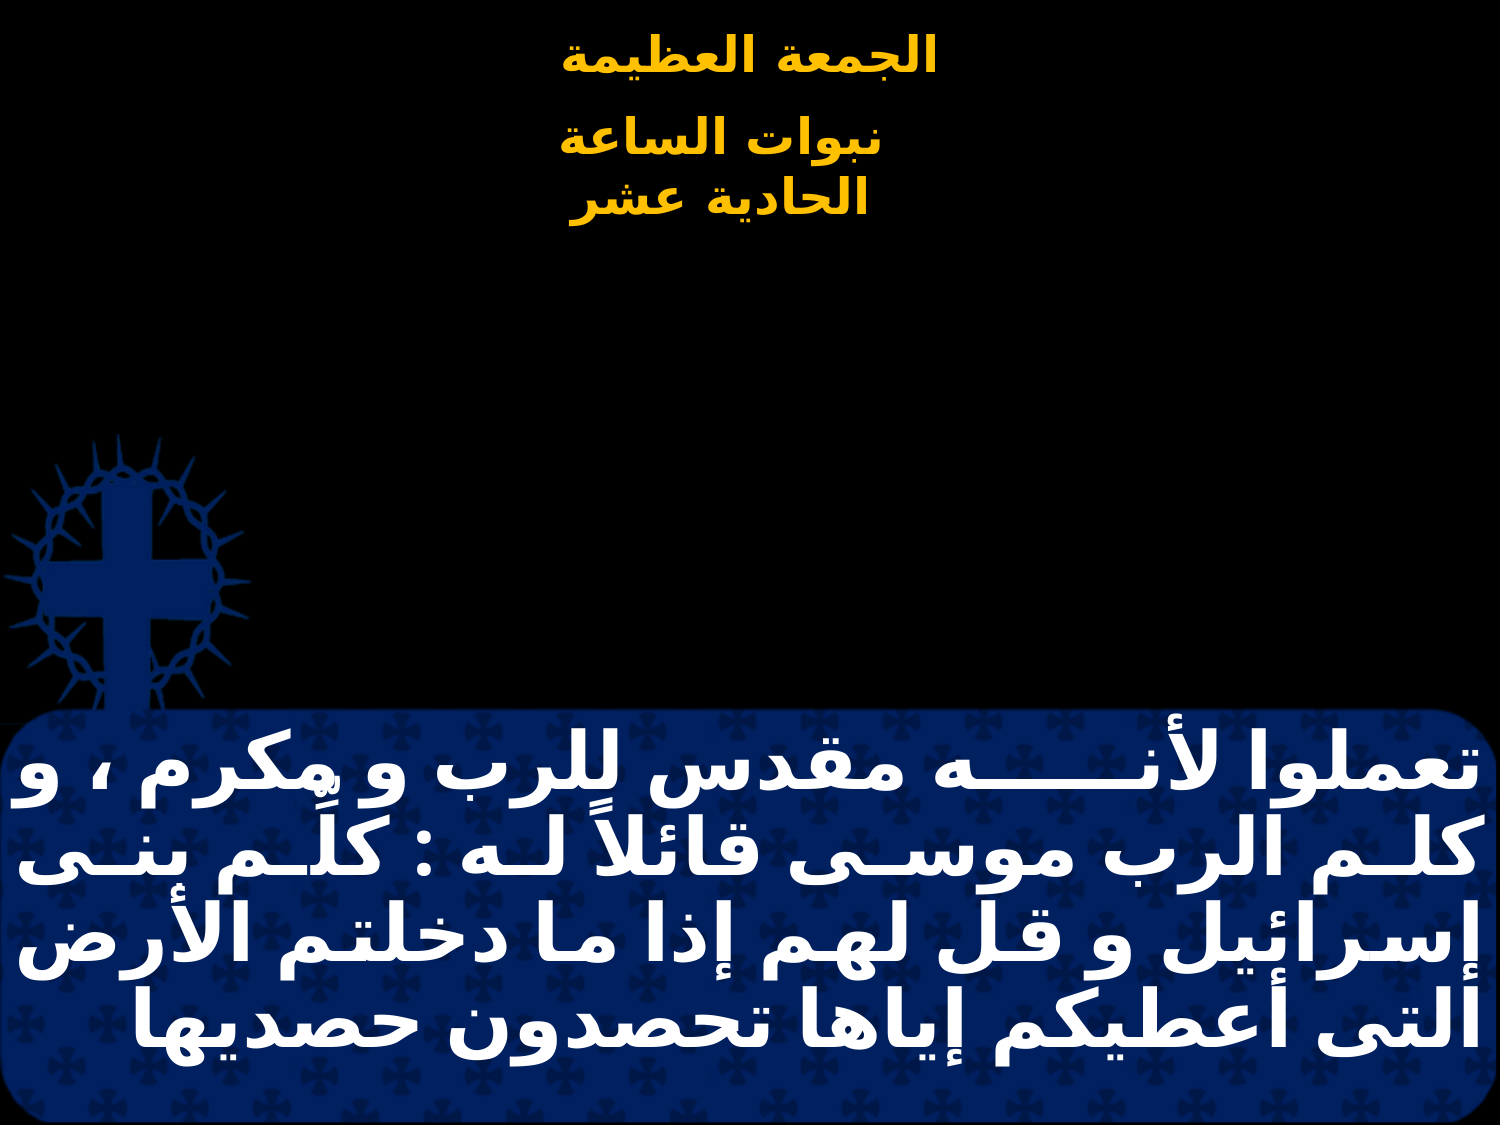

# تعملوا لأنه مقدس للرب و مكرم ، و كلم الرب موسى قائلاً له : كلِّم بنى إسرائيل و قل لهم إذا ما دخلتم الأرض التى أعطيكم إياها تحصدون حصديها